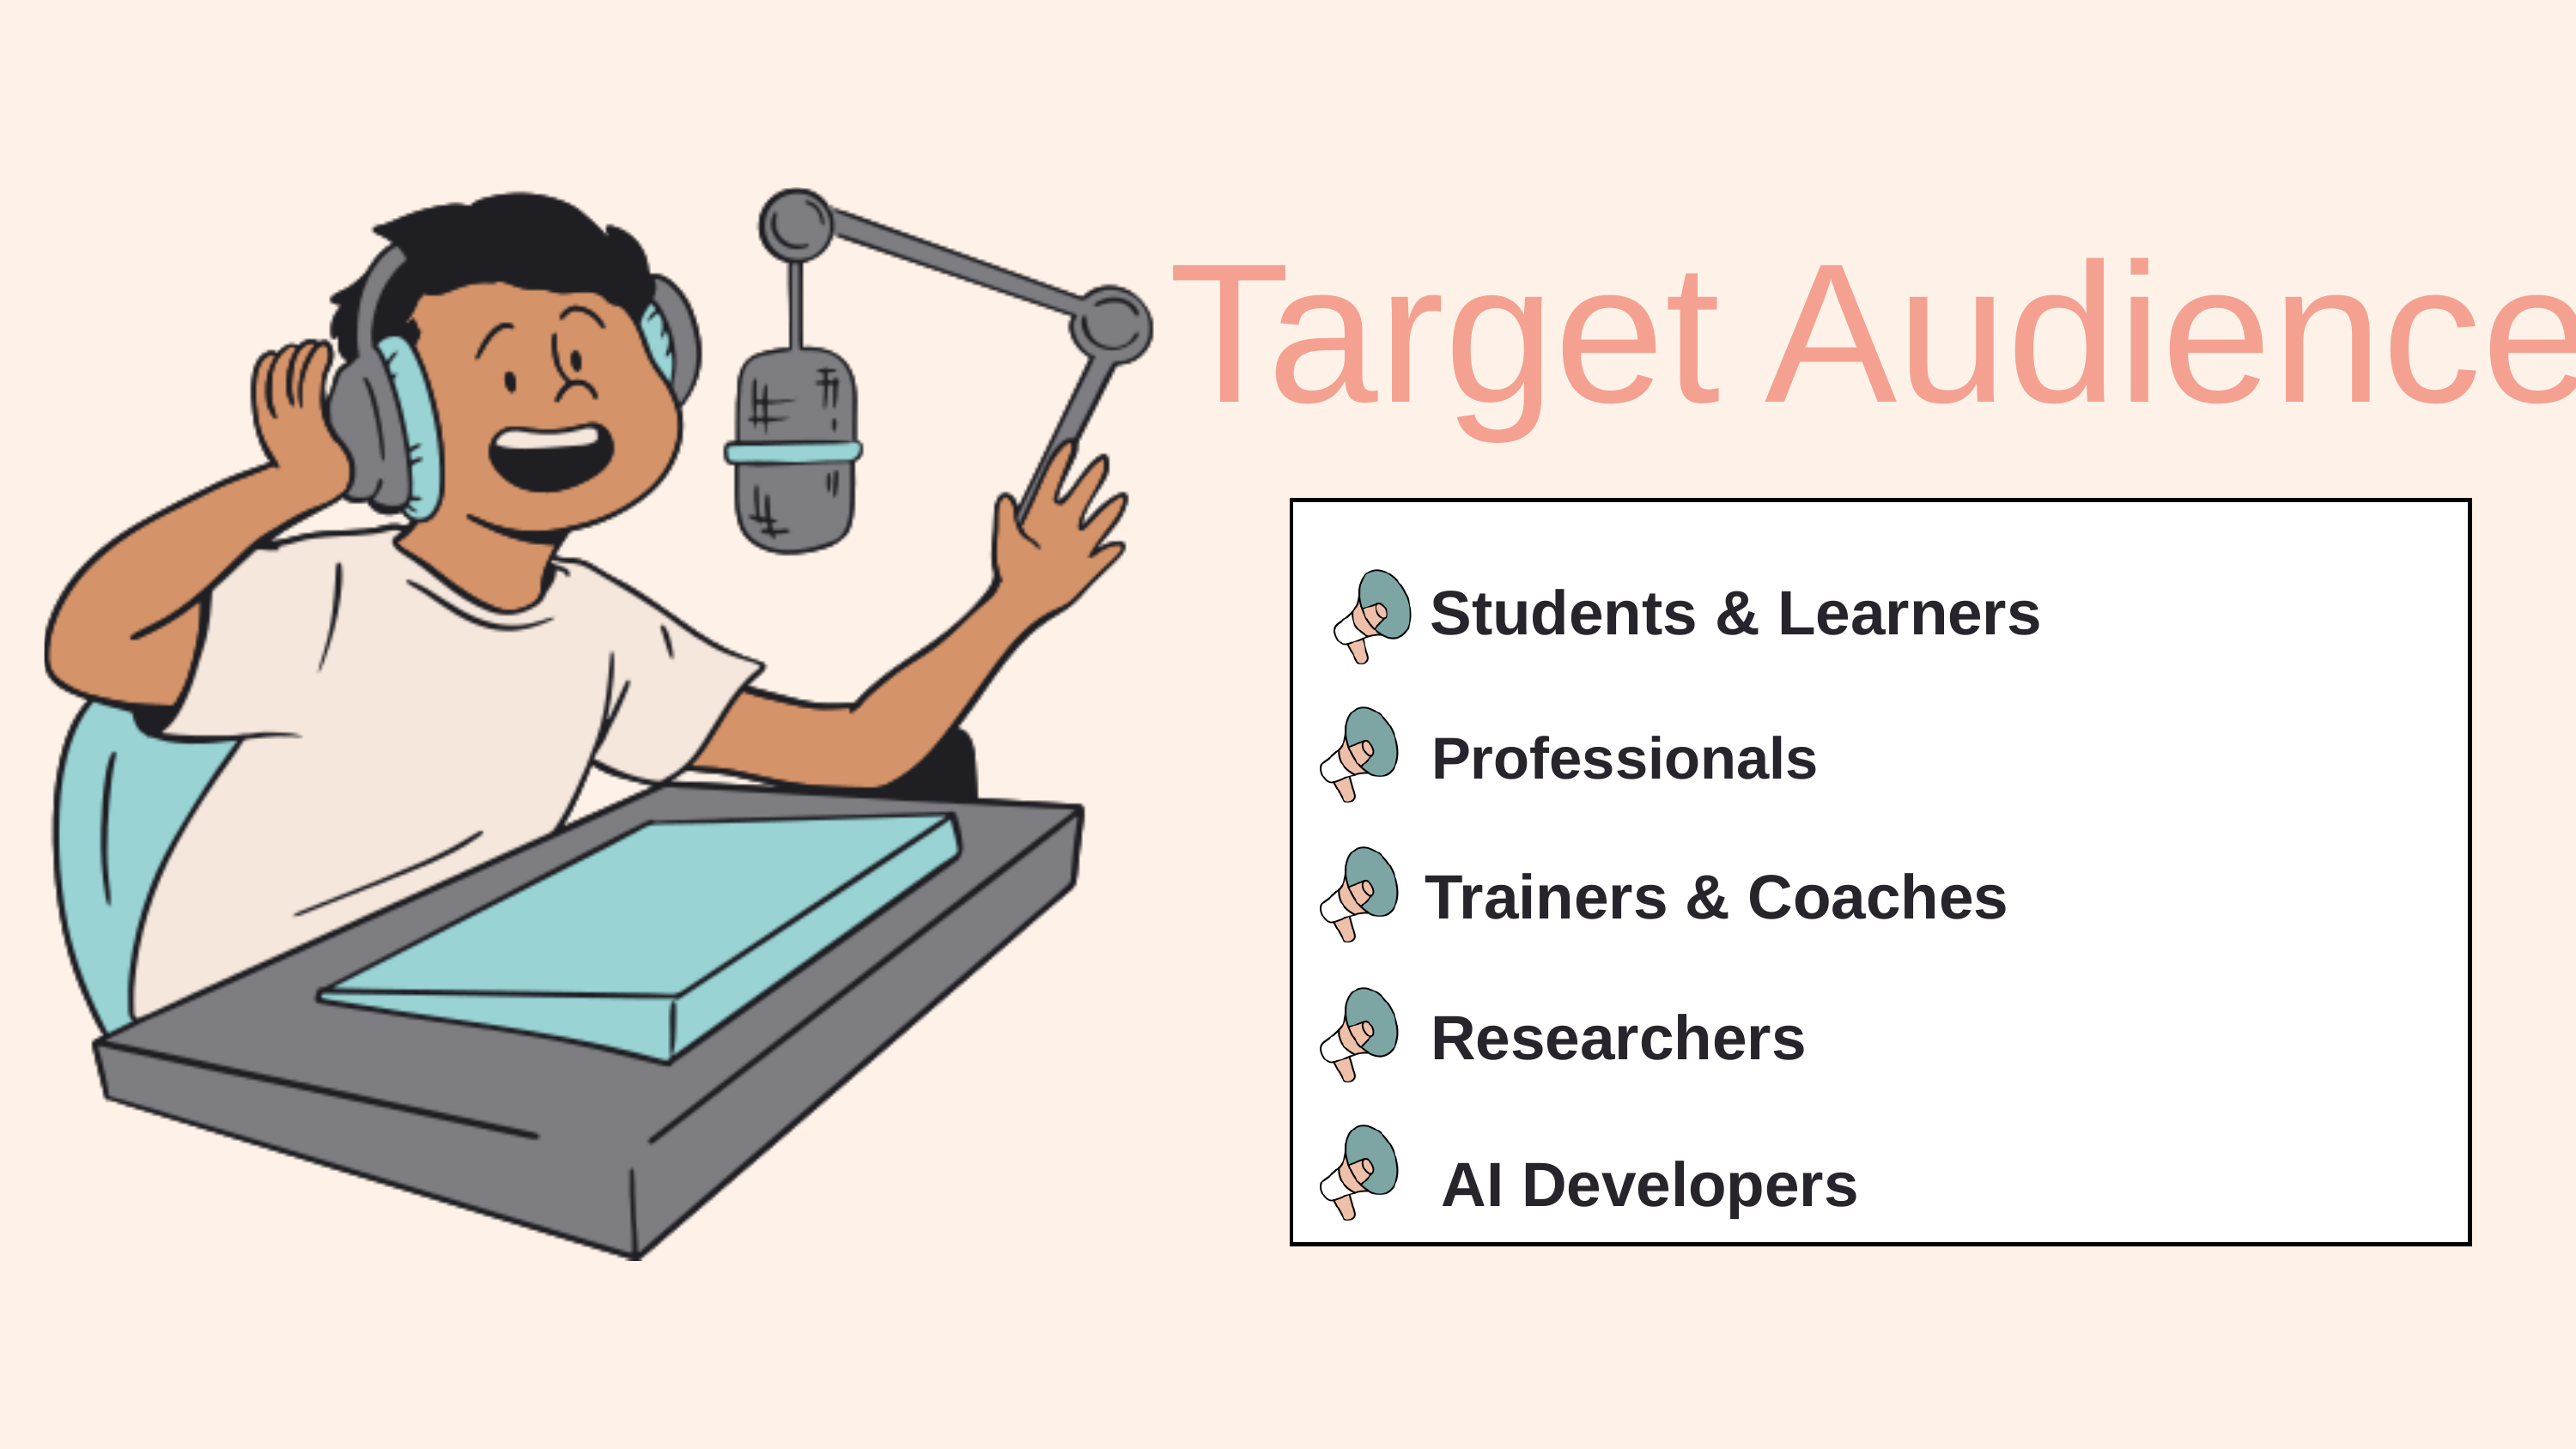

Target Audience

Students & Learners

Professionals

Trainers & Coaches

Researchers

AI Developers